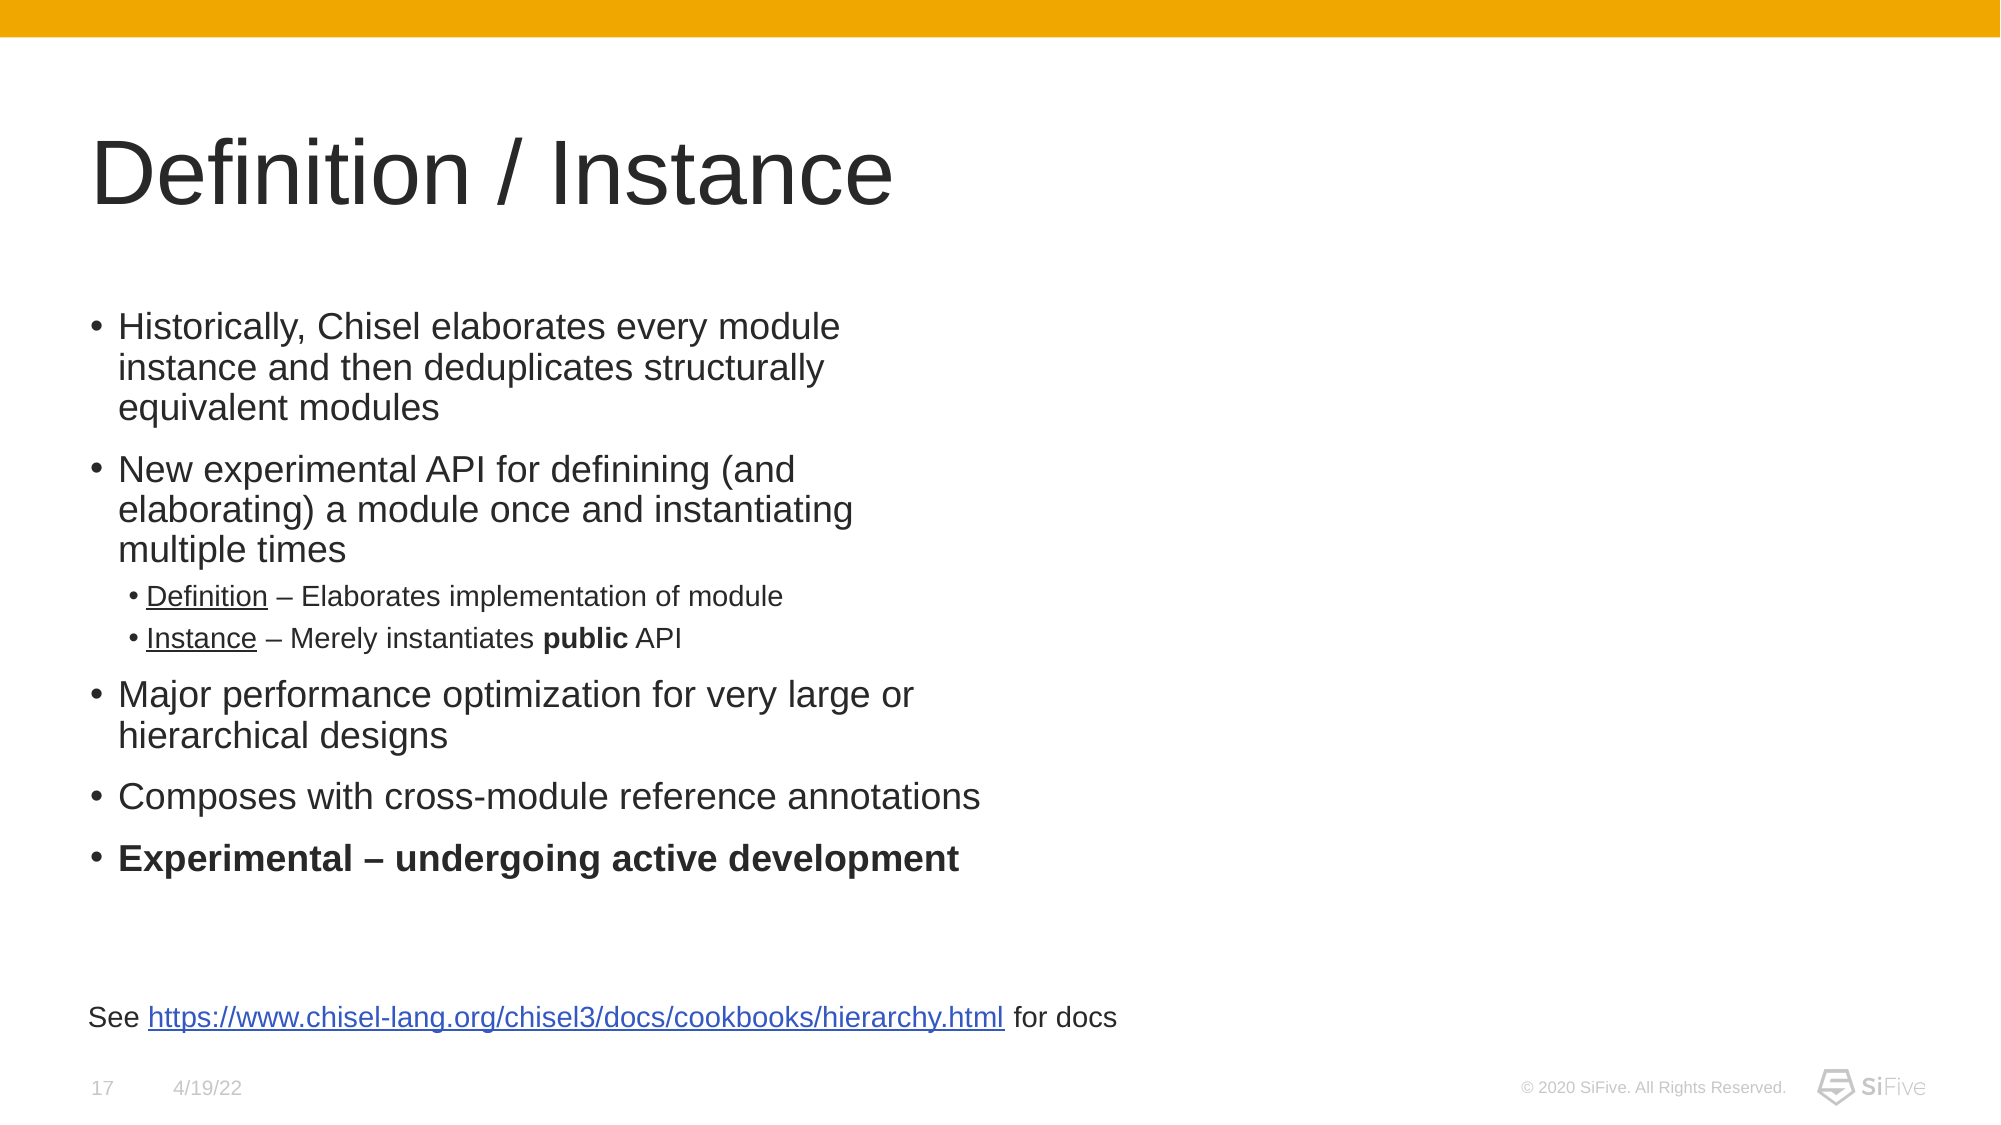

# Definition / Instance
Historically, Chisel elaborates every module instance and then deduplicates structurally equivalent modules
New experimental API for definining (and elaborating) a module once and instantiating multiple times
Definition – Elaborates implementation of module
Instance – Merely instantiates public API
Major performance optimization for very large or hierarchical designs
Composes with cross-module reference annotations
Experimental – undergoing active development
See https://www.chisel-lang.org/chisel3/docs/cookbooks/hierarchy.html for docs
17
4/19/22